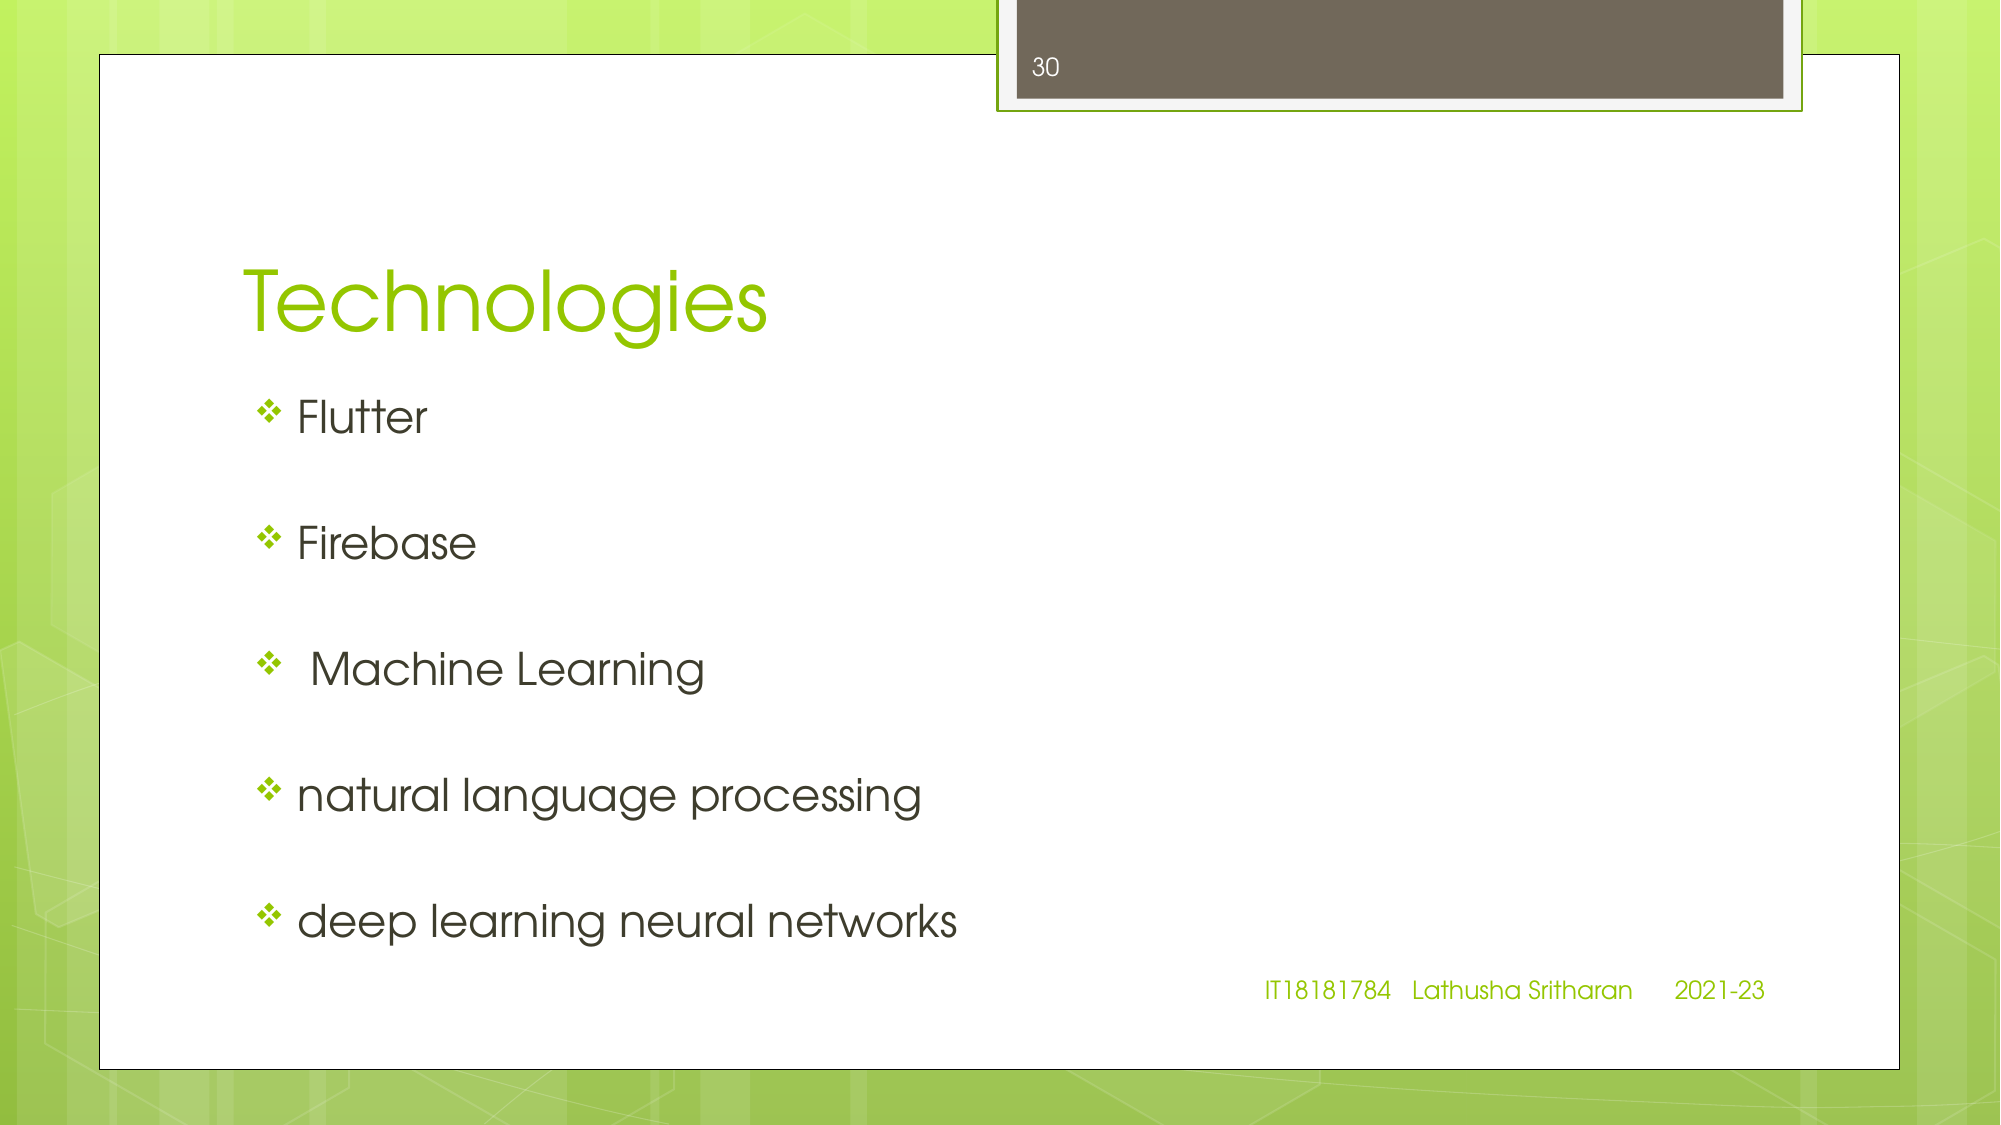

30

# Technologies
Flutter

Firebase

 Machine Learning

natural language processing

deep learning neural networks

IT18181784   Lathusha Sritharan      2021-23